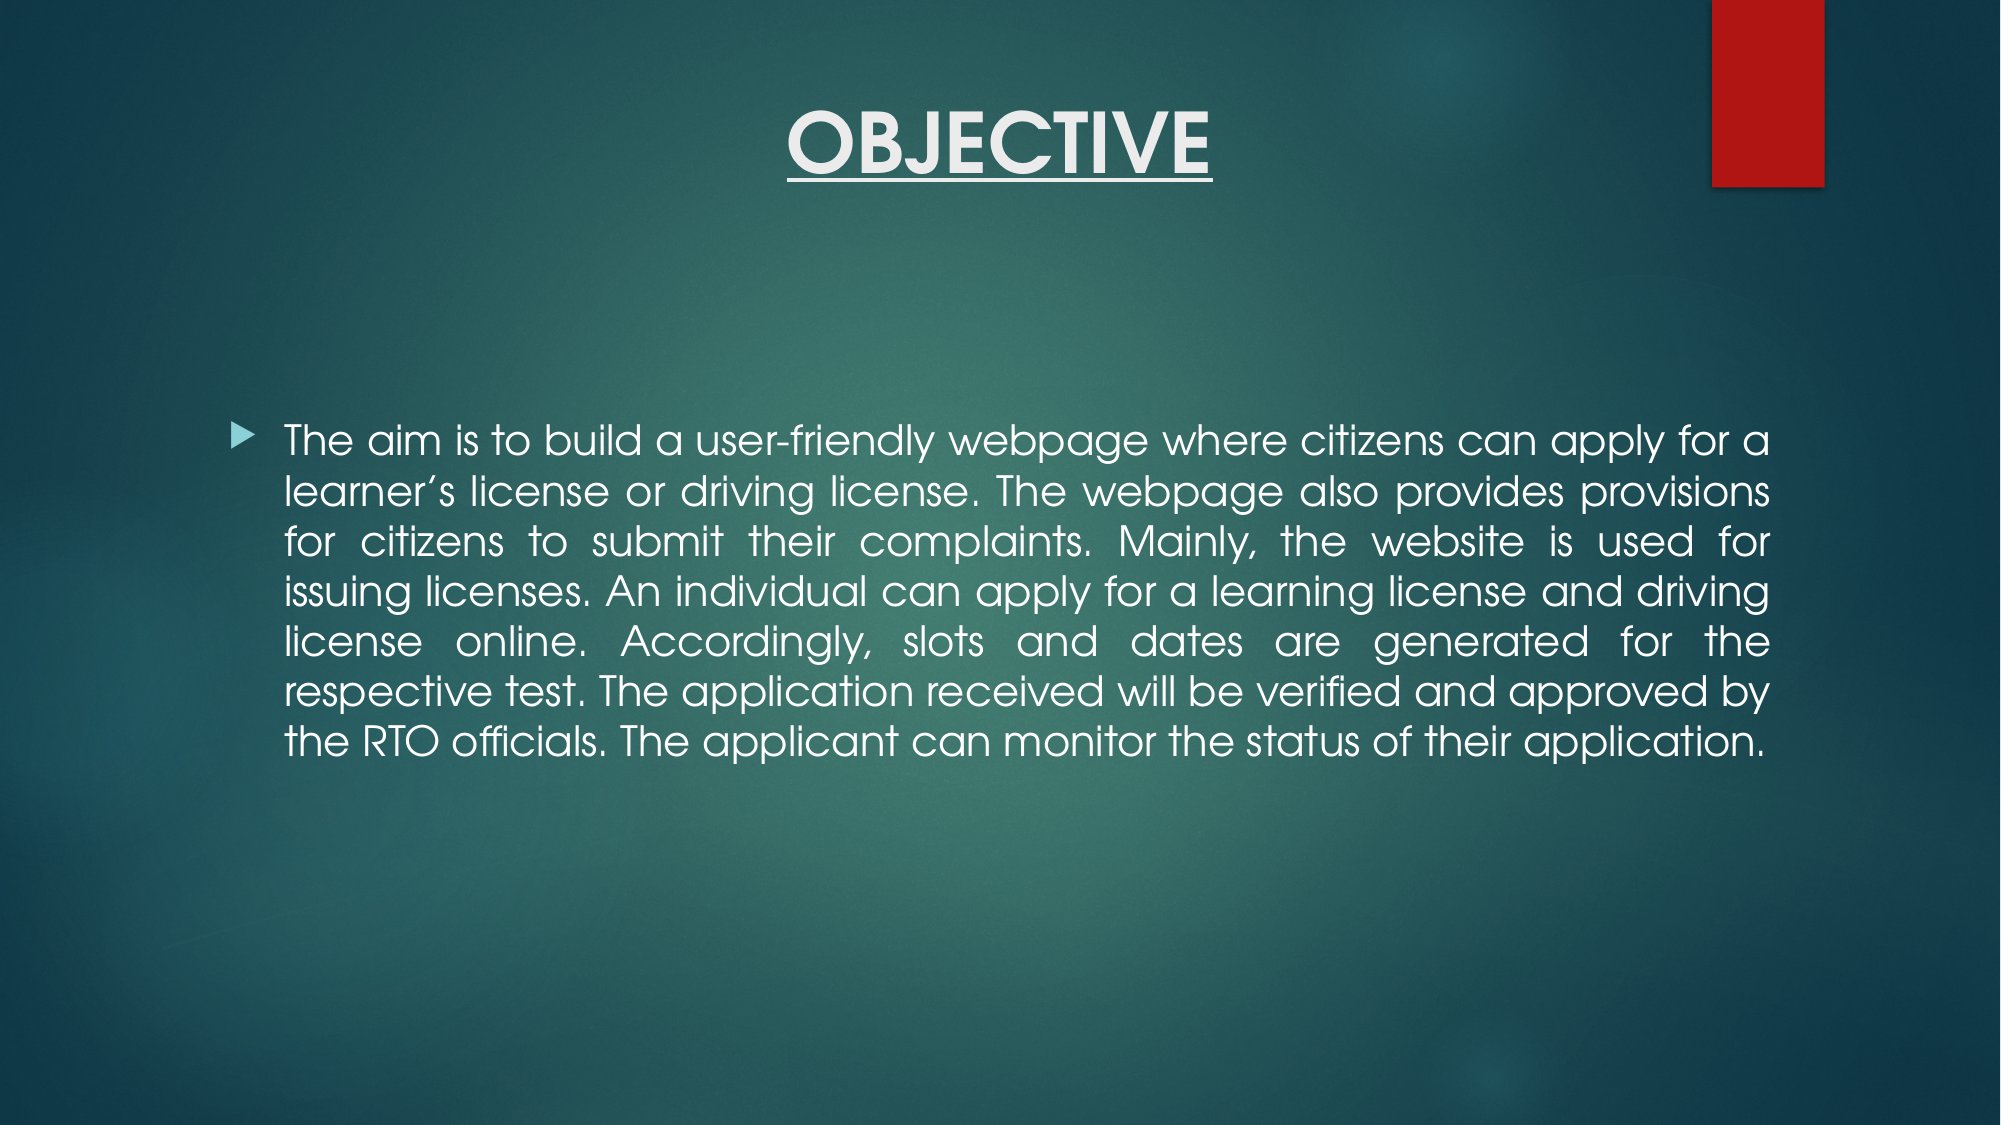

# OBJECTIVE
The aim is to build a user-friendly webpage where citizens can apply for a learner’s license or driving license. The webpage also provides provisions for citizens to submit their complaints. Mainly, the website is used for issuing licenses. An individual can apply for a learning license and driving license online. Accordingly, slots and dates are generated for the respective test. The application received will be verified and approved by the RTO officials. The applicant can monitor the status of their application.